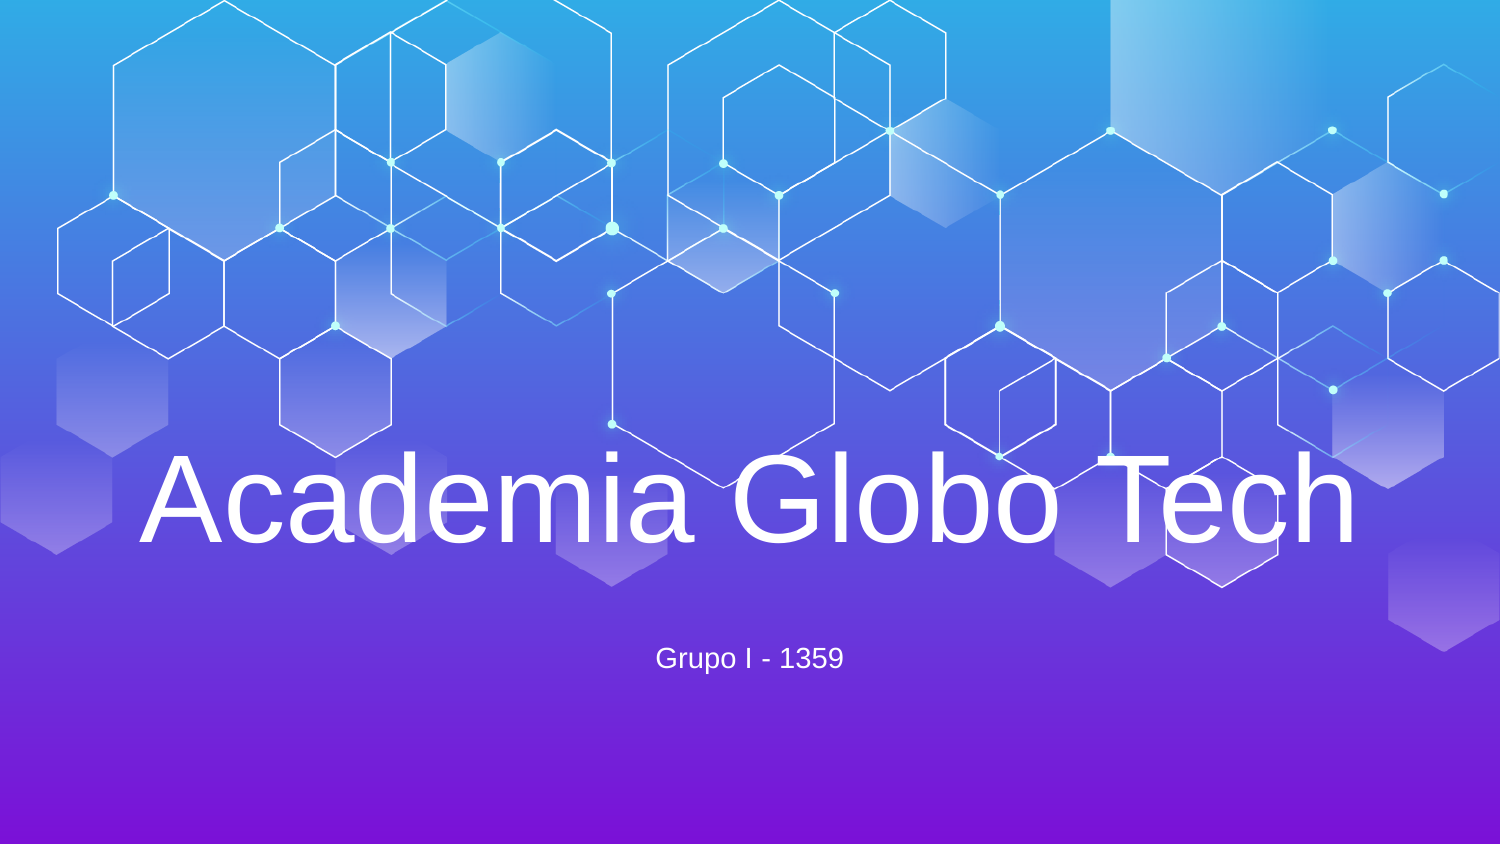

# Academia Globo Tech
Grupo I - 1359